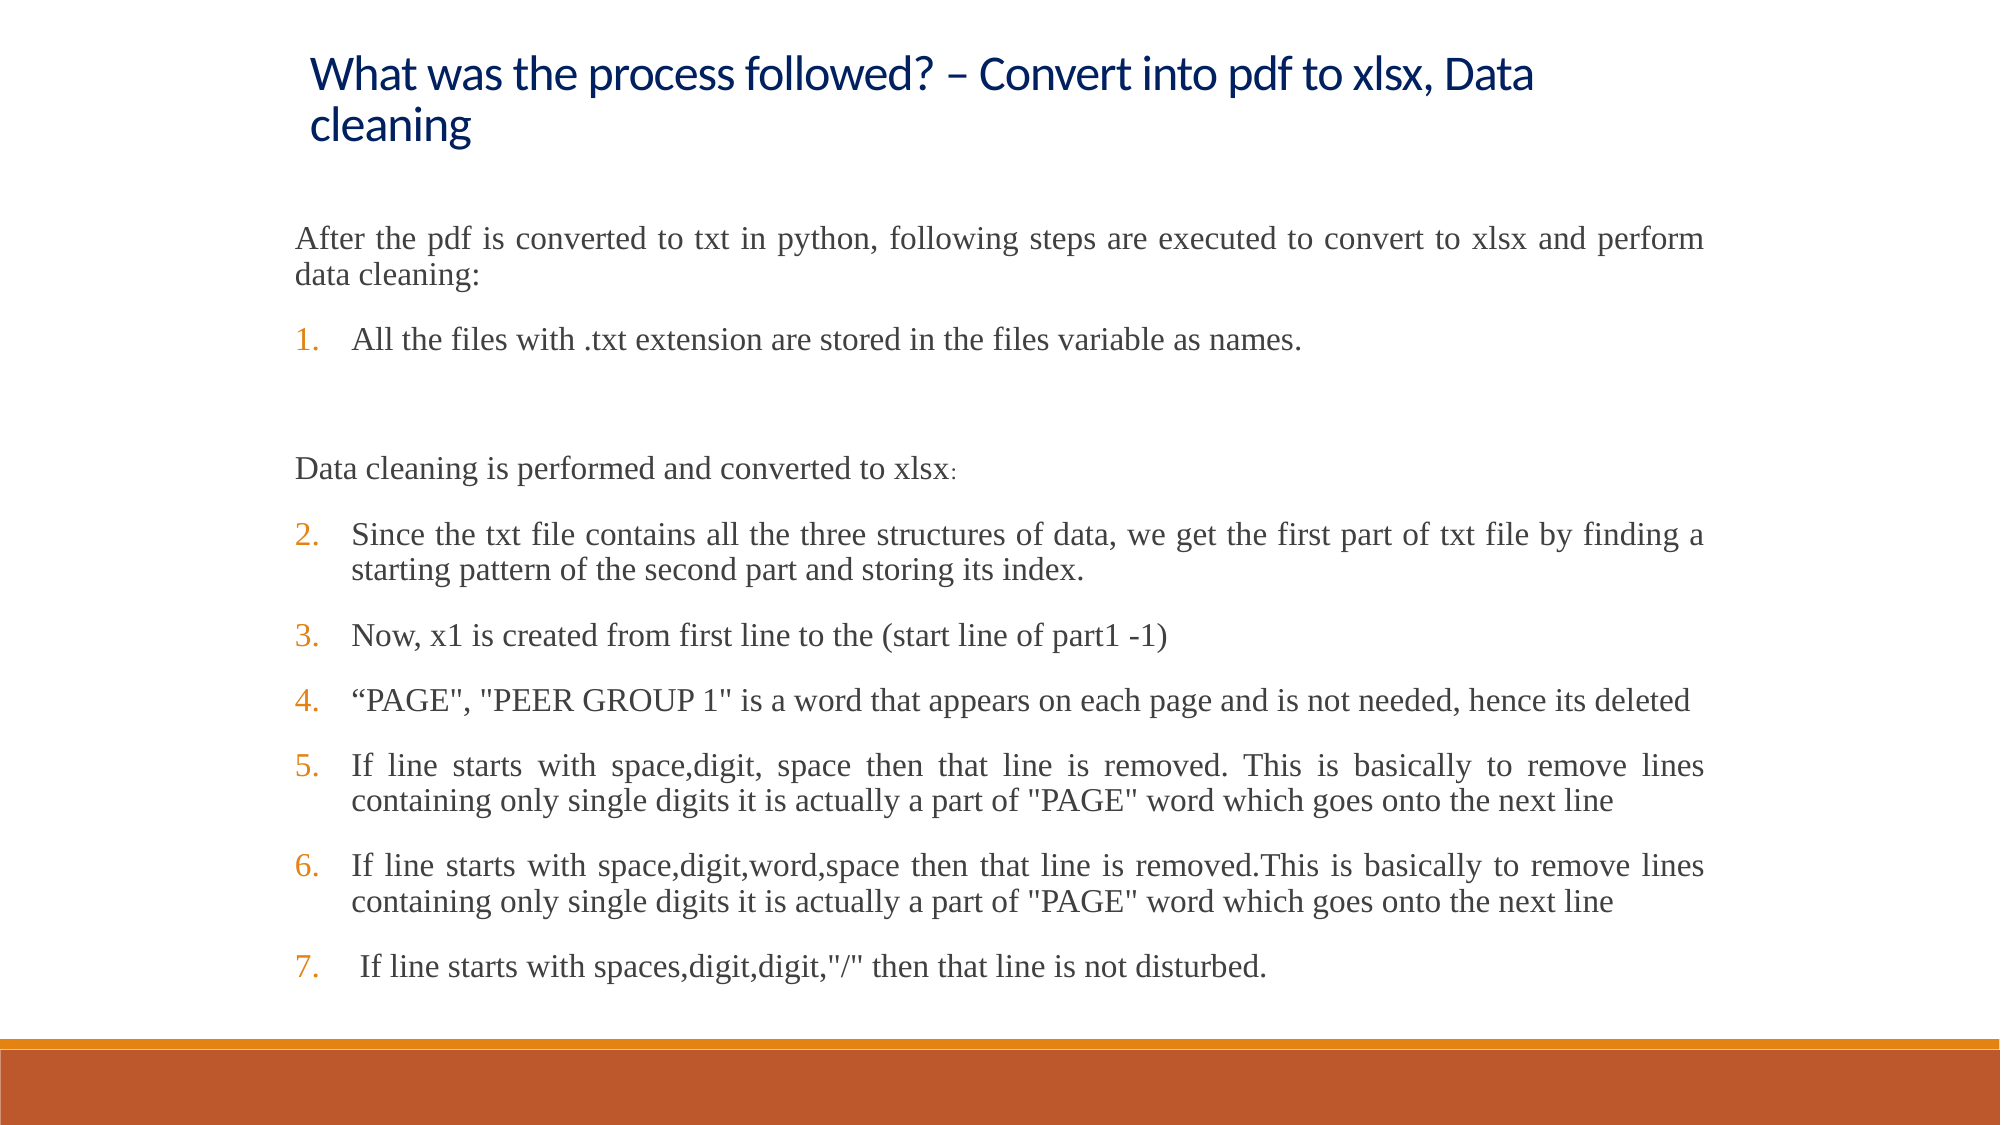

What was the process followed? – Convert into pdf to xlsx, Data cleaning
After the pdf is converted to txt in python, following steps are executed to convert to xlsx and perform data cleaning:
All the files with .txt extension are stored in the files variable as names.

Data cleaning is performed and converted to xlsx:
Since the txt file contains all the three structures of data, we get the first part of txt file by finding a starting pattern of the second part and storing its index.
Now, x1 is created from first line to the (start line of part1 -1)
“PAGE", "PEER GROUP 1" is a word that appears on each page and is not needed, hence its deleted
If line starts with space,digit, space then that line is removed. This is basically to remove lines containing only single digits it is actually a part of "PAGE" word which goes onto the next line
If line starts with space,digit,word,space then that line is removed.This is basically to remove lines containing only single digits it is actually a part of "PAGE" word which goes onto the next line
 If line starts with spaces,digit,digit,"/" then that line is not disturbed.